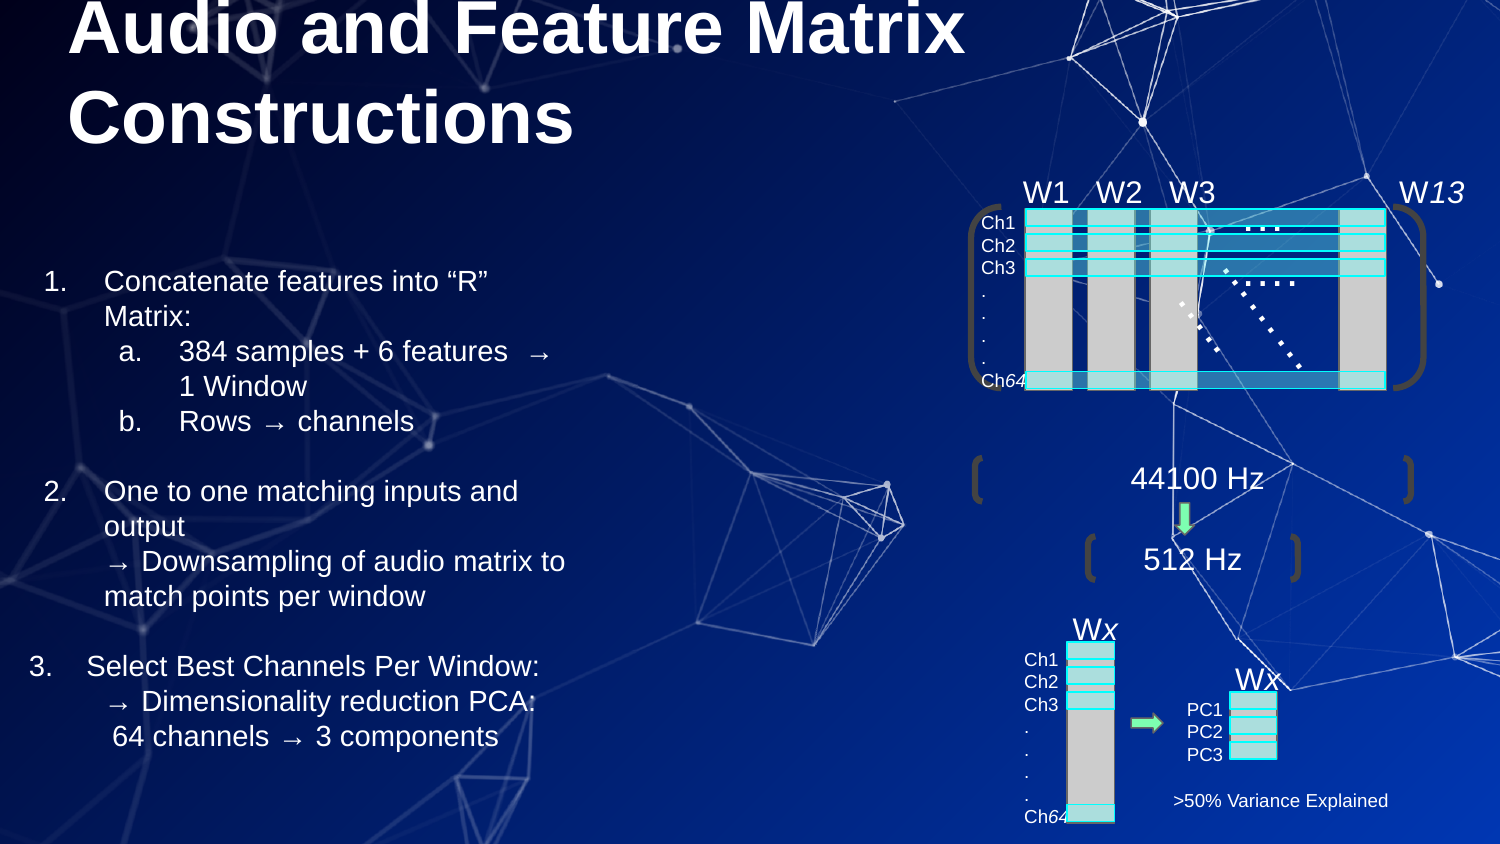

# Audio and Feature Matrix Constructions

W1   W2   W3                     W13
…….
Ch1
Ch2
Ch3
.
.
.
.
Ch64

…………..
Concatenate features into “R” Matrix:
384 samples + 6 features  → 1 Window
Rows → channels
One to one matching inputs and output
→ Downsampling of audio matrix to match points per window

3.    Select Best Channels Per Window:
→ Dimensionality reduction PCA:
 64 channels → 3 components
44100 Hz

512 Hz
Wx

Ch1
Ch2
Ch3
.
.
.
.
Ch64

Wx

PC1
PC2
PC3

>50% Variance Explained